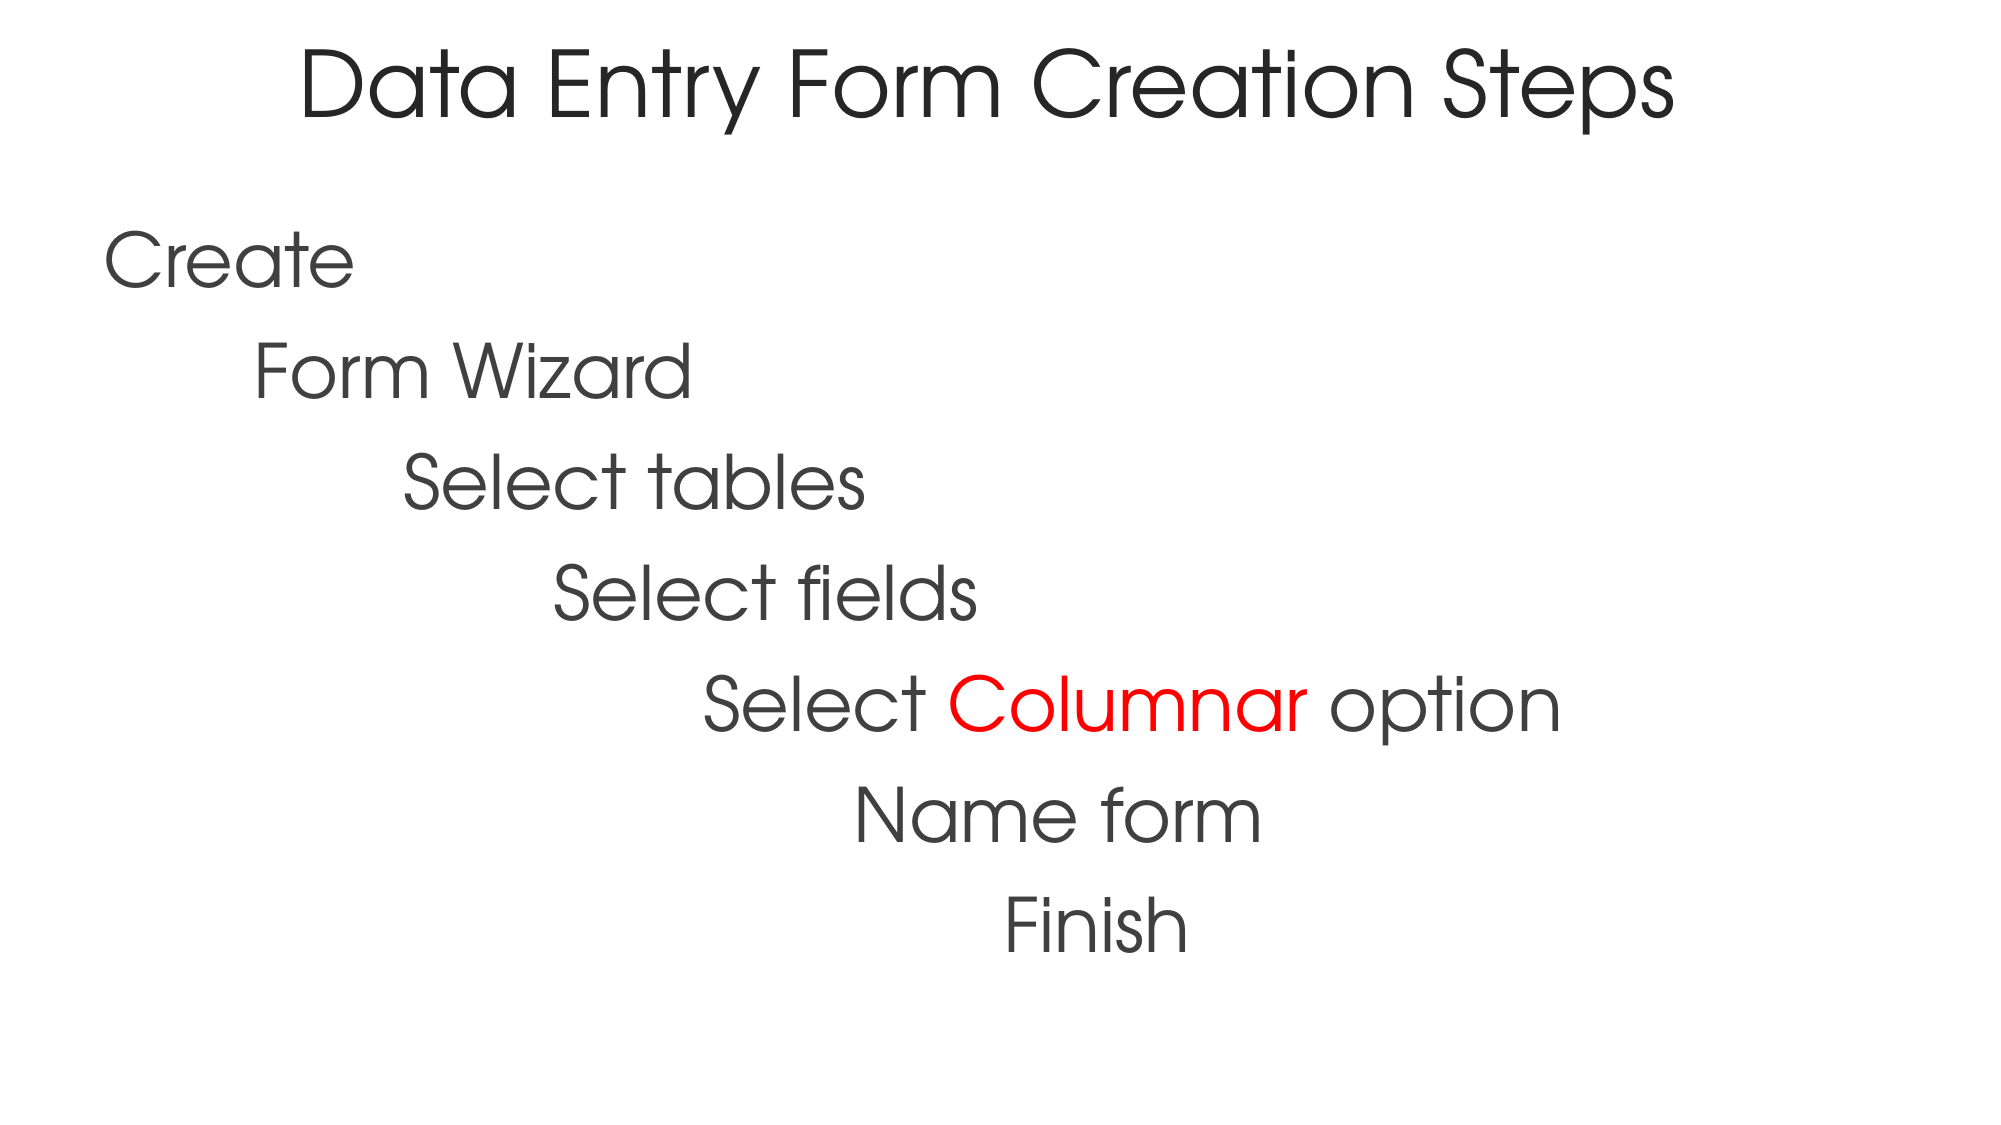

# Data Entry Form Creation Steps
Create
	Form Wizard
		Select tables
			Select fields
				Select Columnar option
					Name form
						Finish